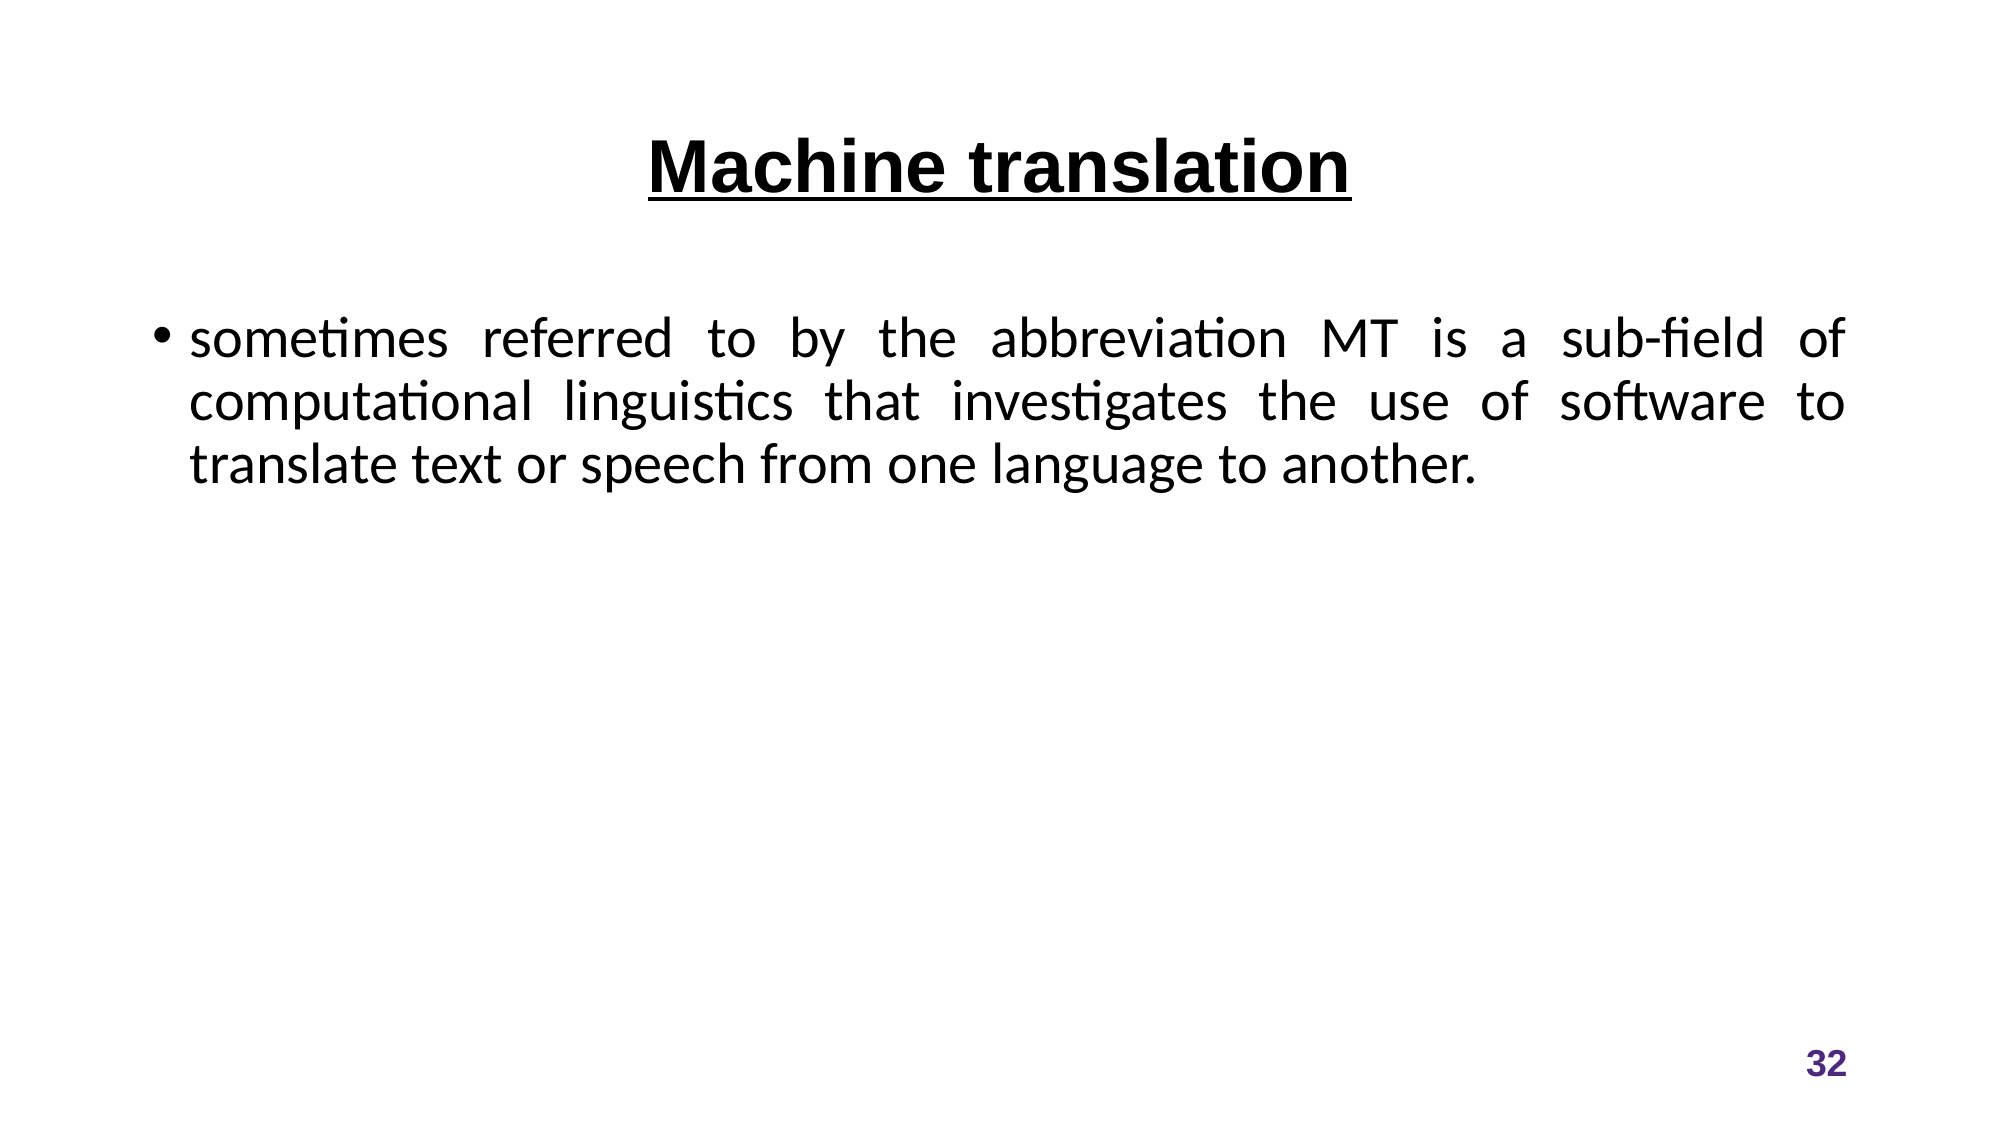

# Machine translation
sometimes referred to by the abbreviation MT is a sub-field of computational linguistics that investigates the use of software to translate text or speech from one language to another.